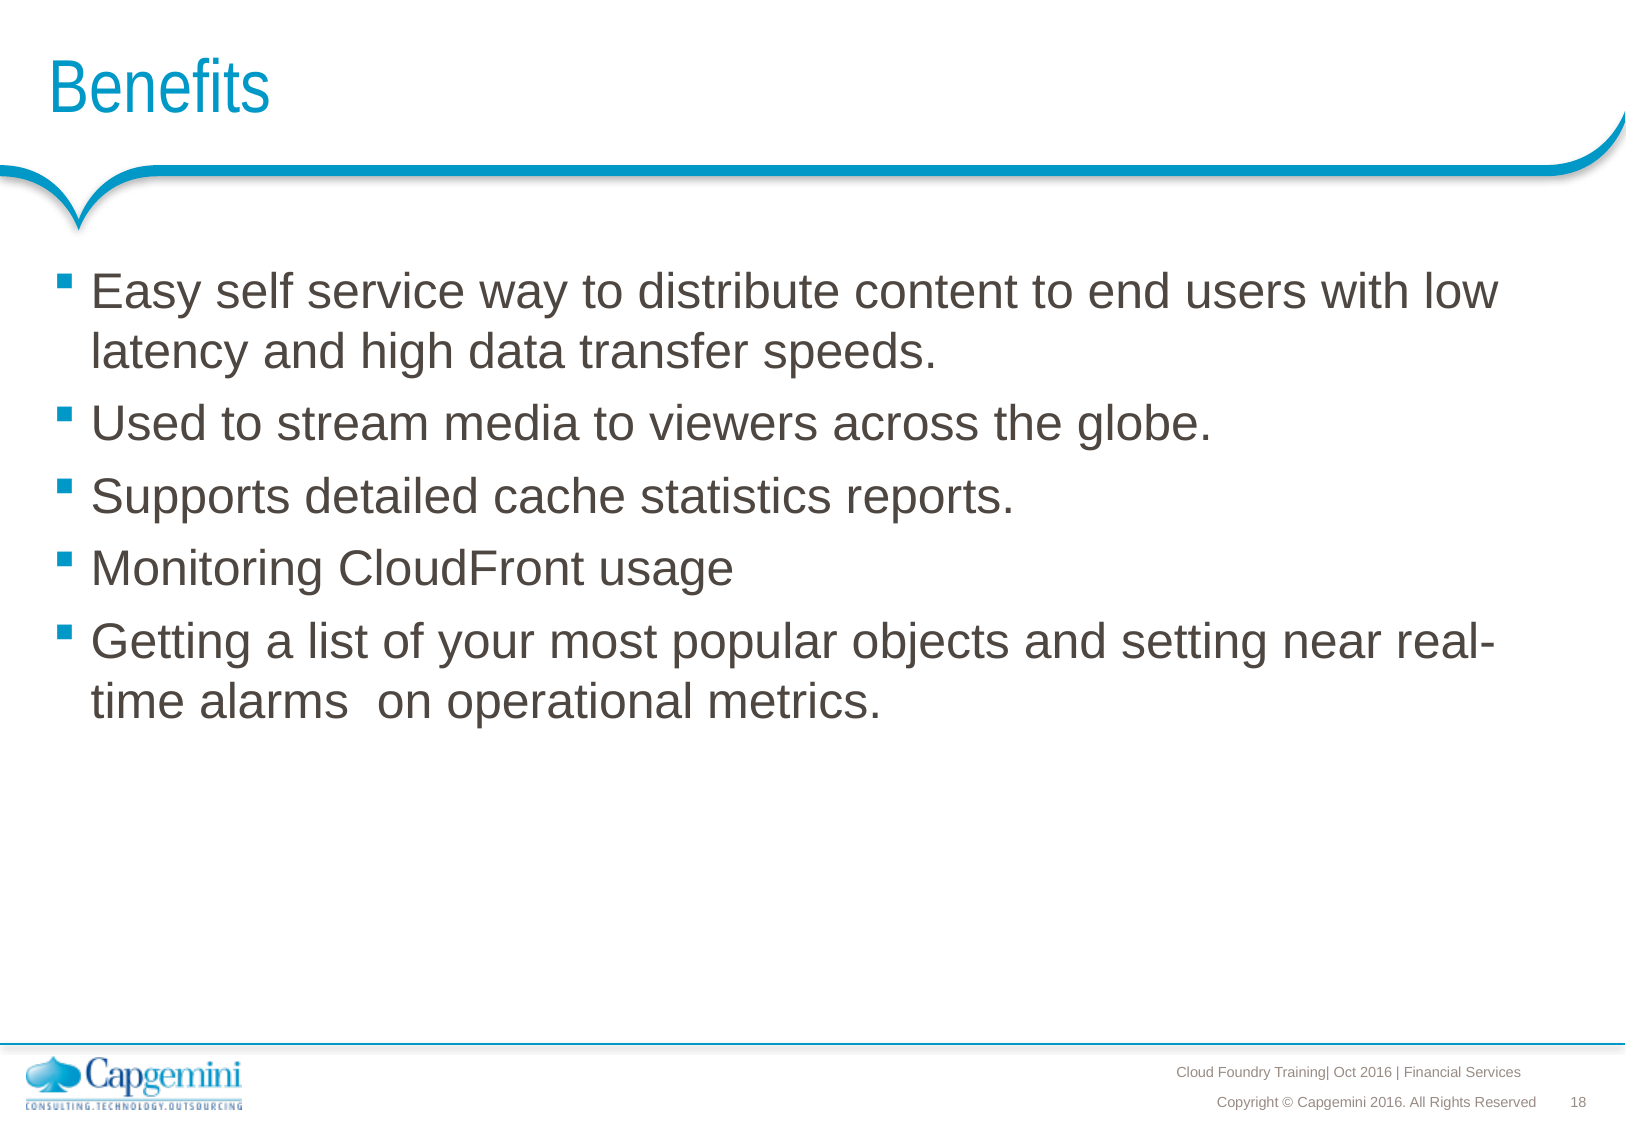

# Benefits
Easy self service way to distribute content to end users with low latency and high data transfer speeds.
Used to stream media to viewers across the globe.
Supports detailed cache statistics reports.
Monitoring CloudFront usage
Getting a list of your most popular objects and setting near real-time alarms  on operational metrics.